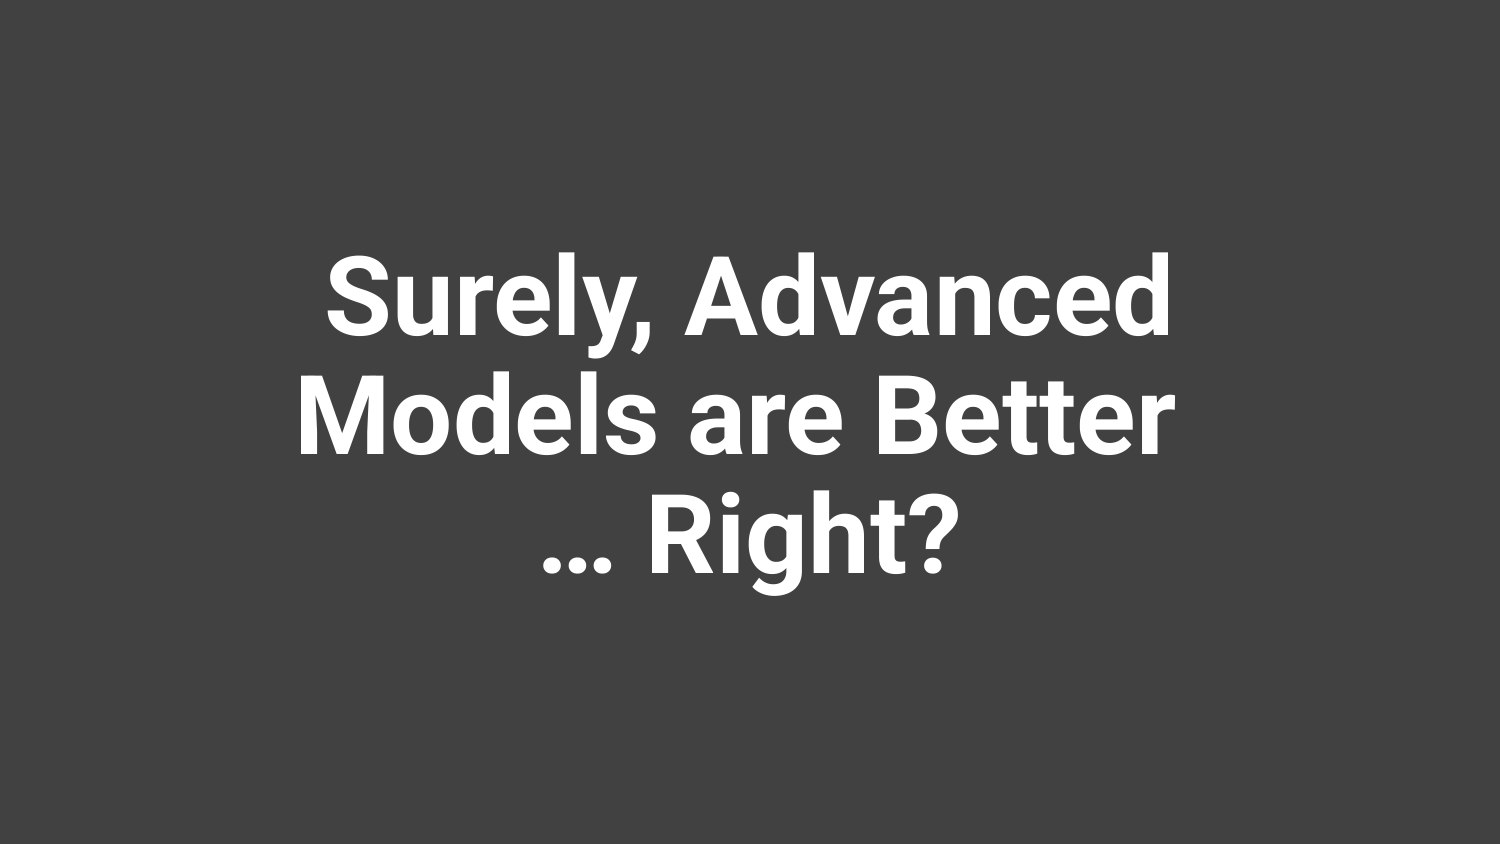

# Surely, Advanced Models are Better … Right?